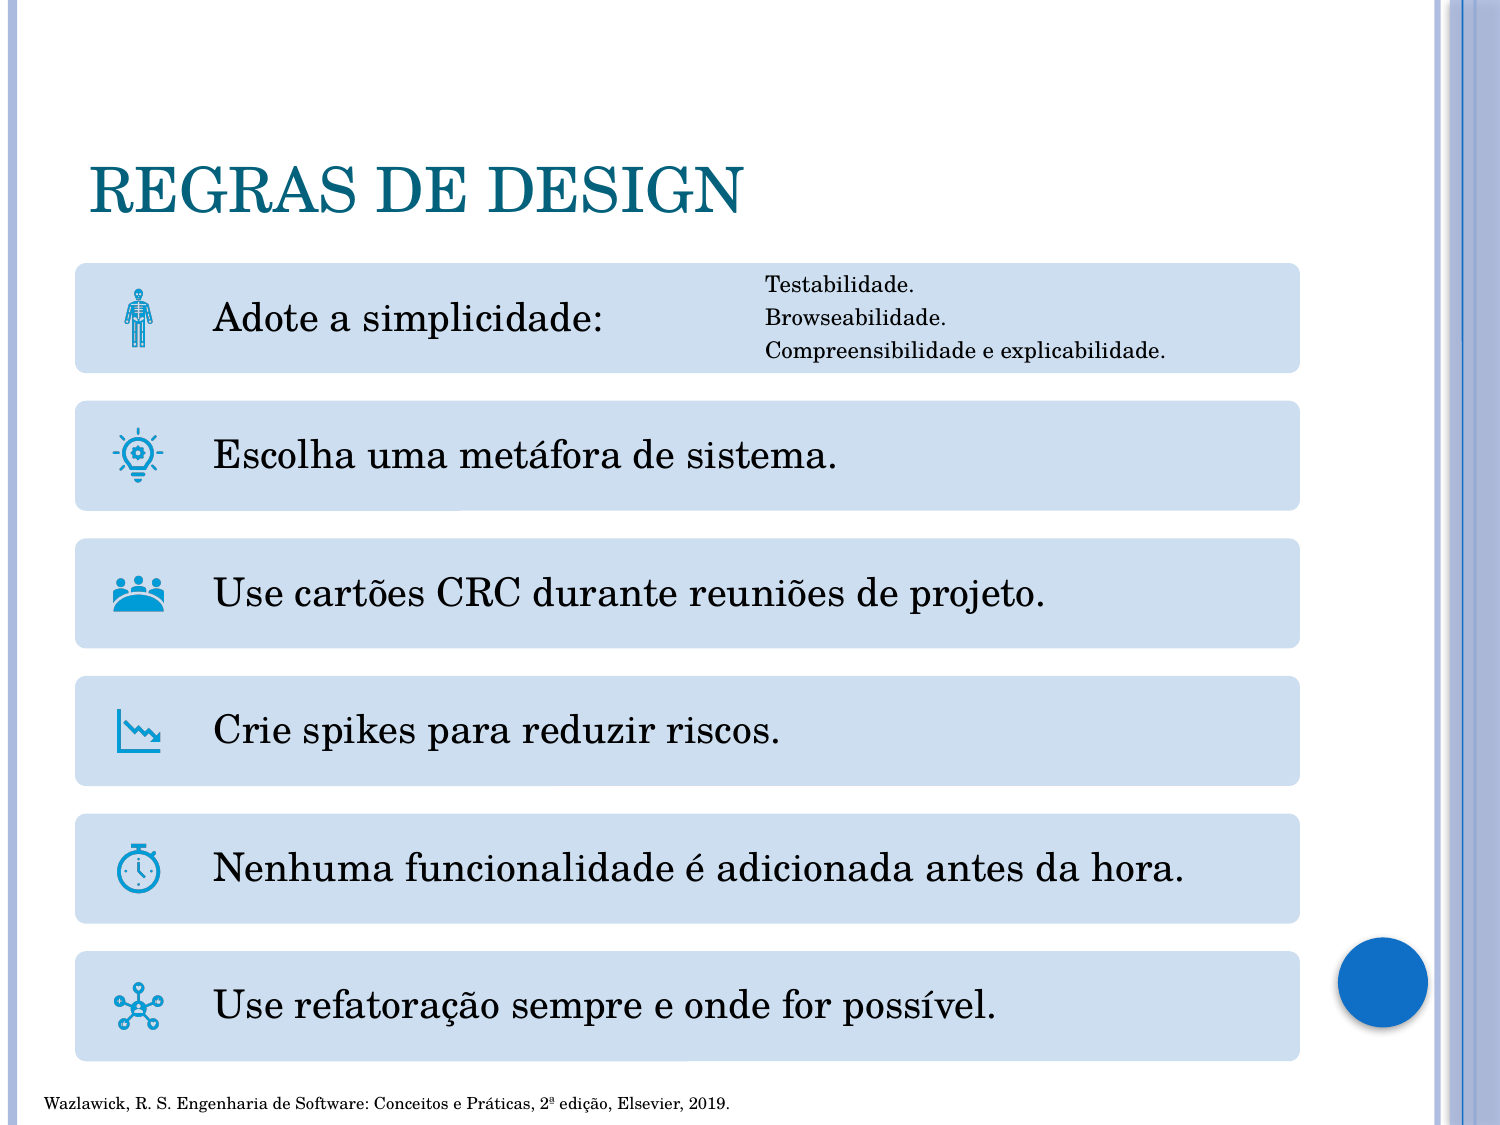

# Regras de design
Adote a simplicidade:
Testabilidade.
Browseabilidade.
Compreensibilidade e explicabilidade.
Escolha uma metáfora de sistema.
Use cartões CRC durante reuniões de projeto.
Crie spikes para reduzir riscos.
Nenhuma funcionalidade é adicionada antes da hora.
Use refatoração sempre e onde for possível.